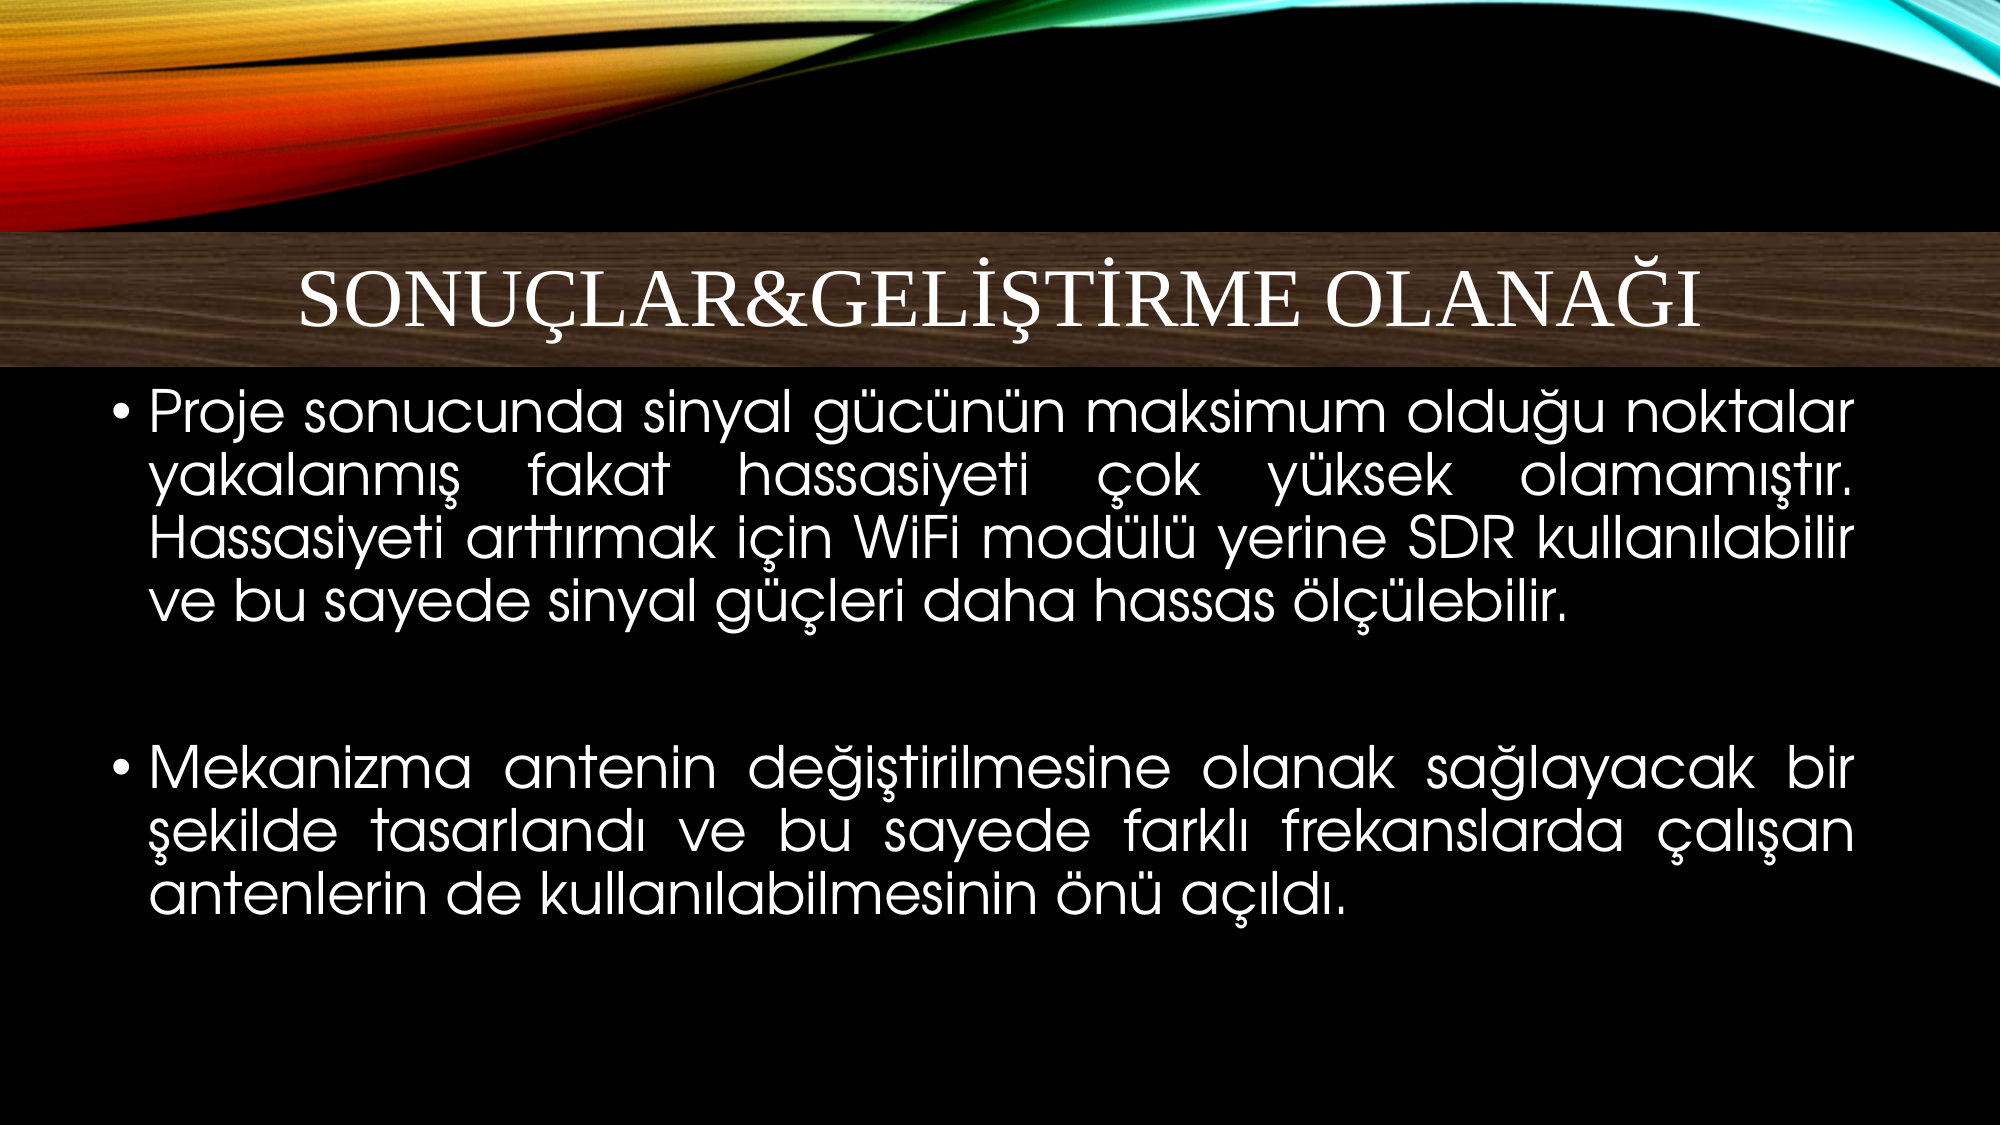

# Sonuçlar&Gelİştİrme OlanağI
Proje sonucunda sinyal gücünün maksimum olduğu noktalar yakalanmış fakat hassasiyeti çok yüksek olamamıştır. Hassasiyeti arttırmak için WiFi modülü yerine SDR kullanılabilir ve bu sayede sinyal güçleri daha hassas ölçülebilir.

Mekanizma antenin değiştirilmesine olanak sağlayacak bir şekilde tasarlandı ve bu sayede farklı frekanslarda çalışan antenlerin de kullanılabilmesinin önü açıldı.